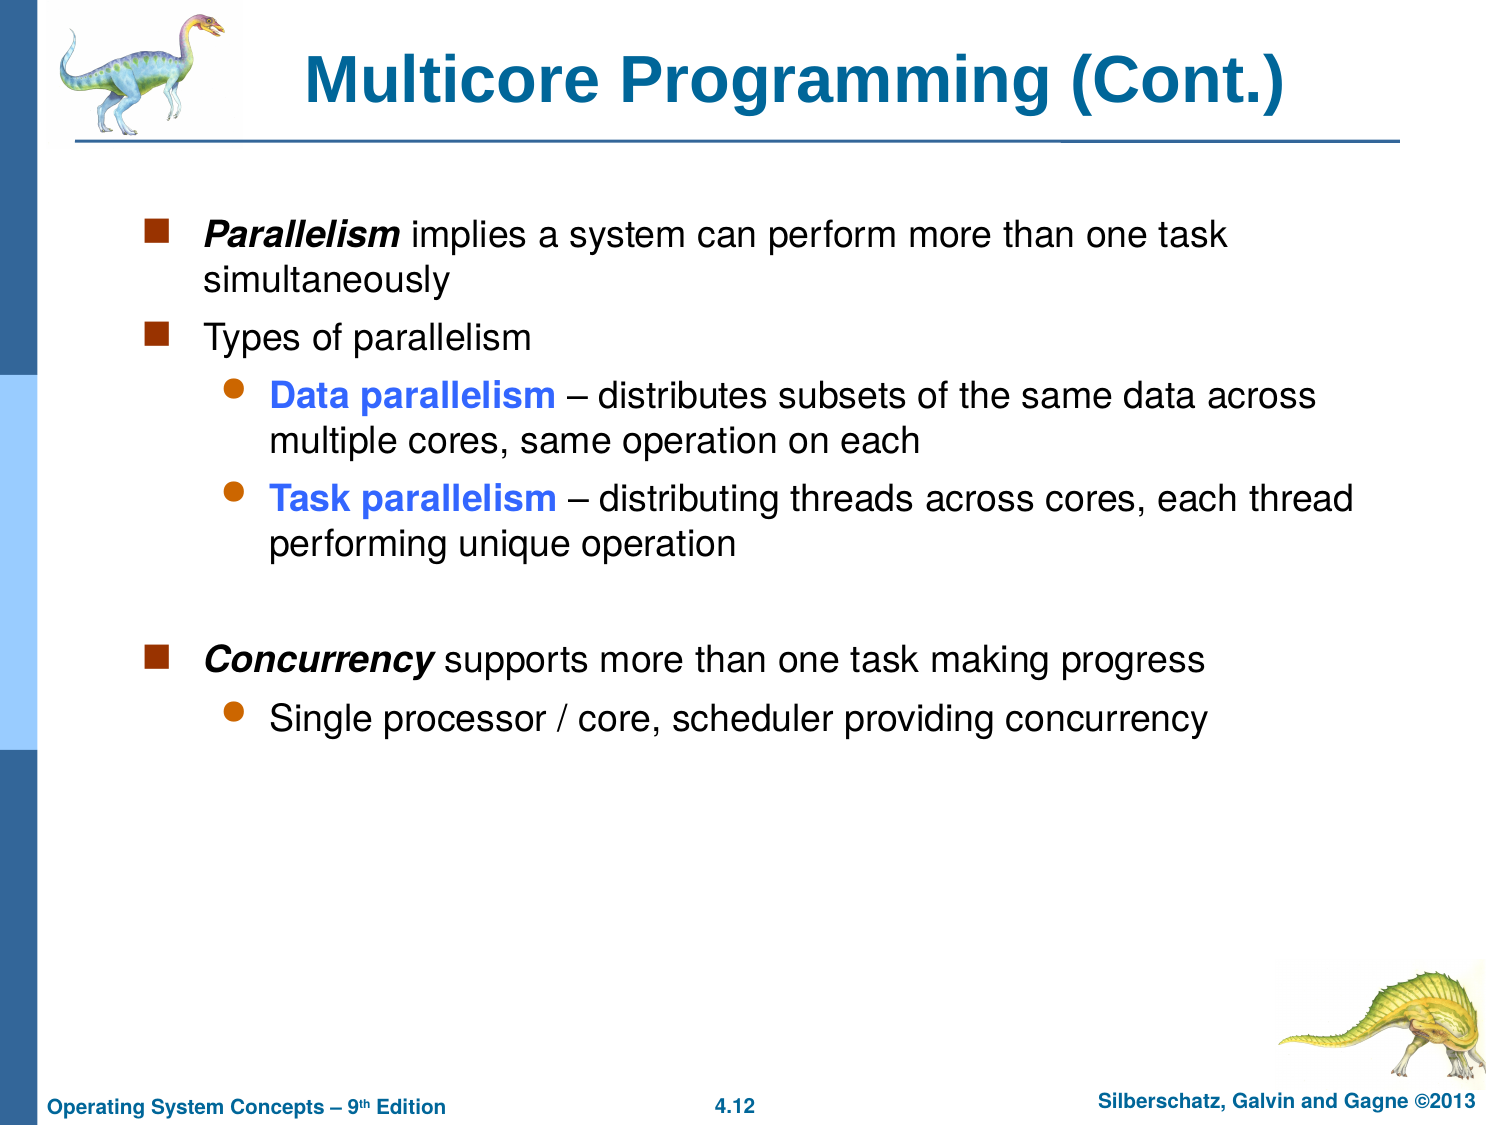

# Multicore Programming (Cont.)
Parallelism implies a system can perform more than one task simultaneously
Types of parallelism
Data parallelism – distributes subsets of the same data across multiple cores, same operation on each
Task parallelism – distributing threads across cores, each thread performing unique operation

Concurrency supports more than one task making progress
Single processor / core, scheduler providing concurrency